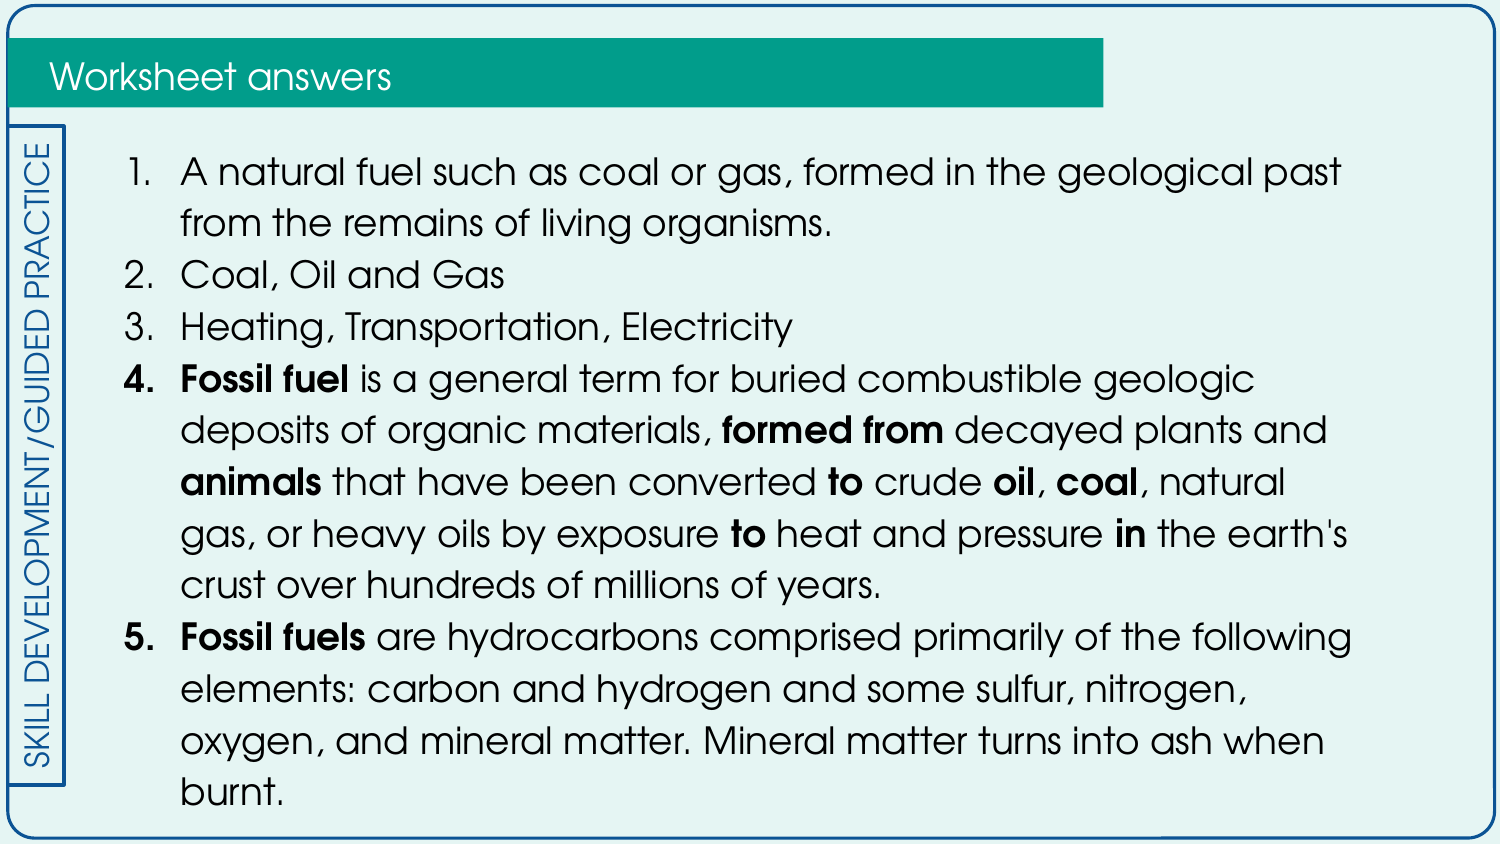

Worksheet answers
A natural fuel such as coal or gas, formed in the geological past from the remains of living organisms.
Coal, Oil and Gas
Heating, Transportation, Electricity
Fossil fuel is a general term for buried combustible geologic deposits of organic materials, formed from decayed plants and animals that have been converted to crude oil, coal, natural gas, or heavy oils by exposure to heat and pressure in the earth's crust over hundreds of millions of years.
Fossil fuels are hydrocarbons comprised primarily of the following elements: carbon and hydrogen and some sulfur, nitrogen, oxygen, and mineral matter. Mineral matter turns into ash when burnt.